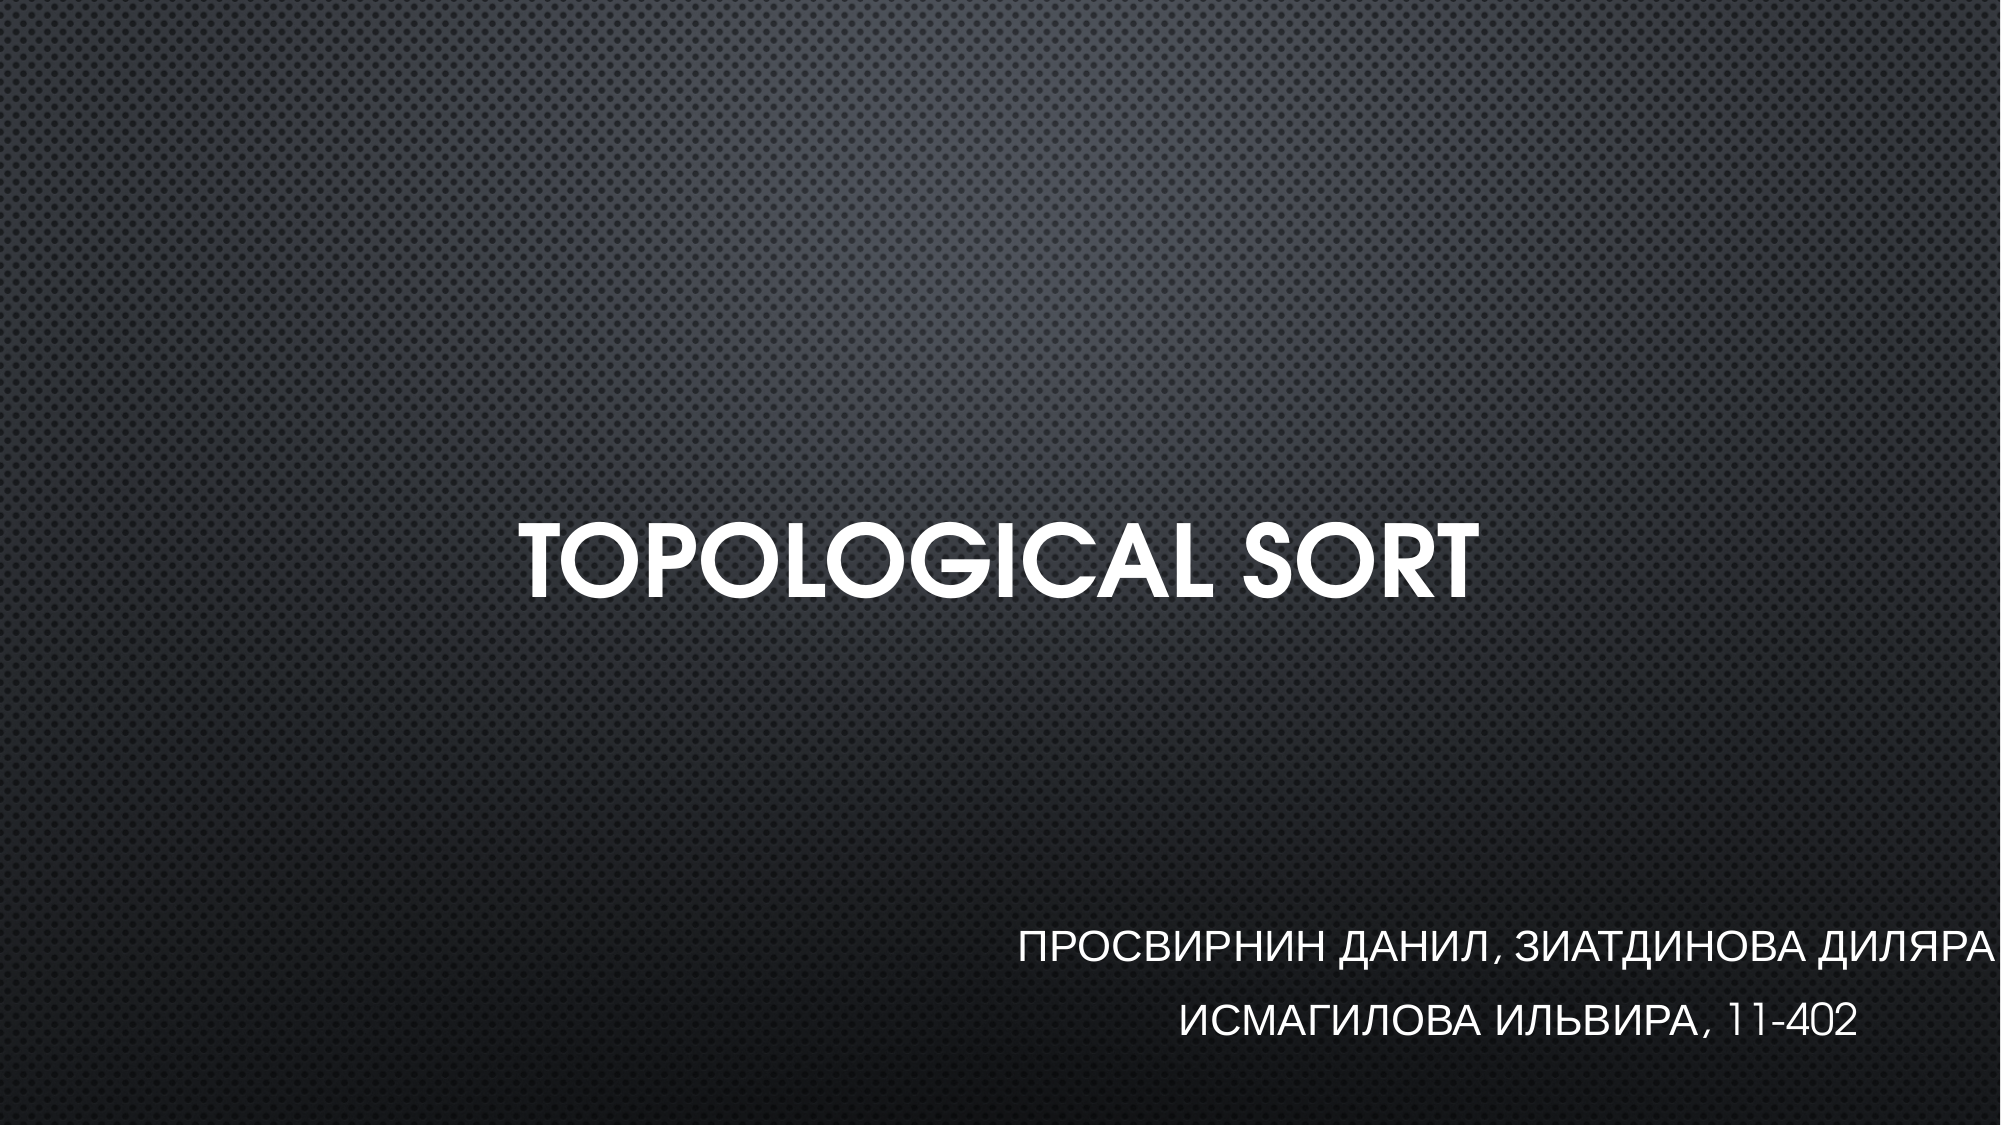

# Topological sort
Просвирнин Данил, Зиатдинова Диляра,
 Исмагилова Ильвира, 11-402